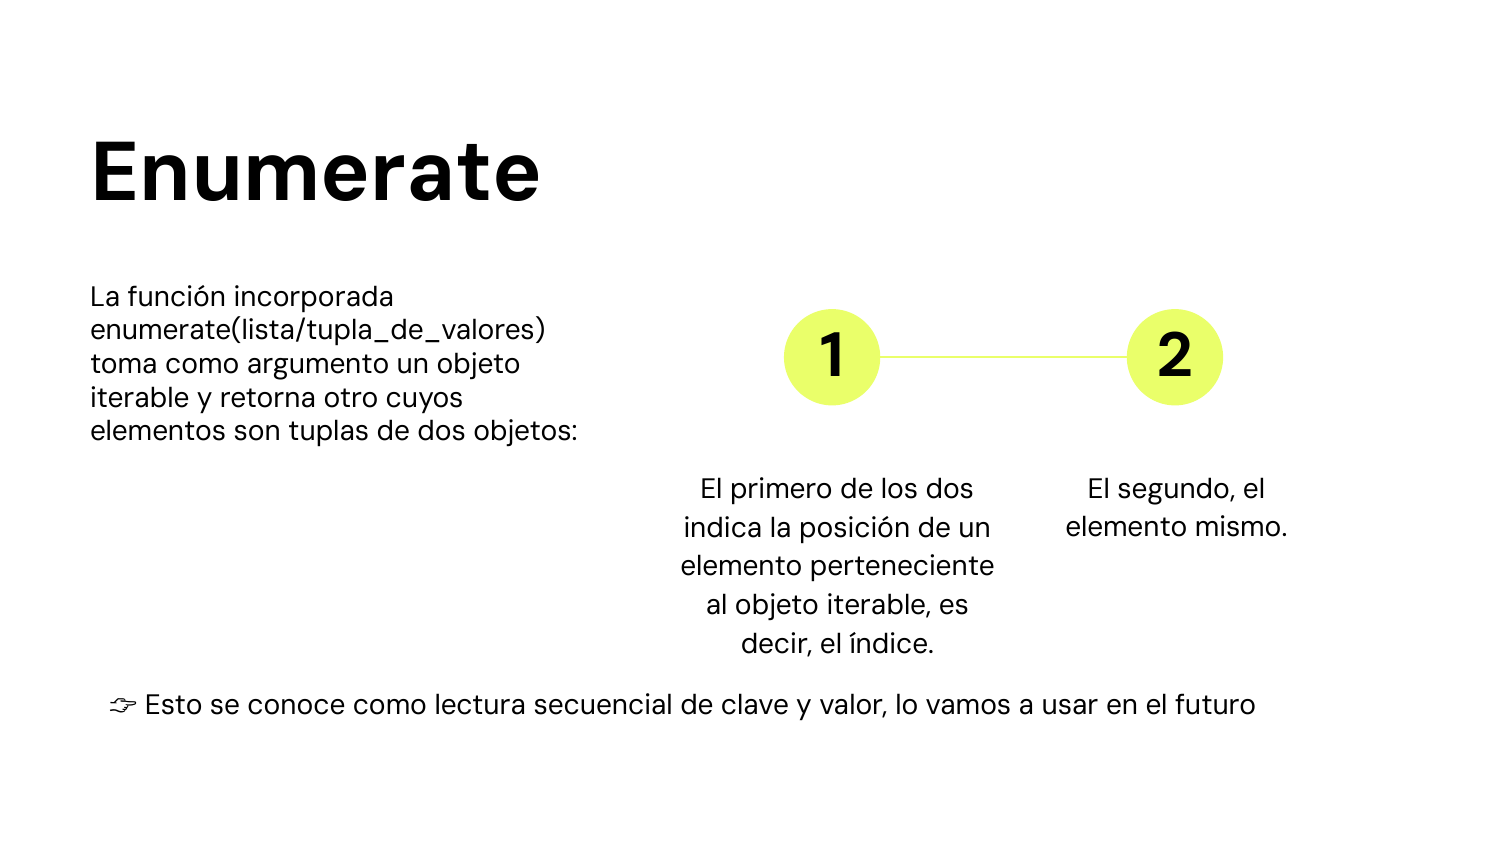

Enumerate
La función incorporada enumerate(lista/tupla_de_valores) toma como argumento un objeto iterable y retorna otro cuyos elementos son tuplas de dos objetos:

1
2

El segundo, el elemento mismo.
El primero de los dos indica la posición de un elemento perteneciente al objeto iterable, es decir, el índice.
👉 Esto se conoce como lectura secuencial de clave y valor, lo vamos a usar en el futuro